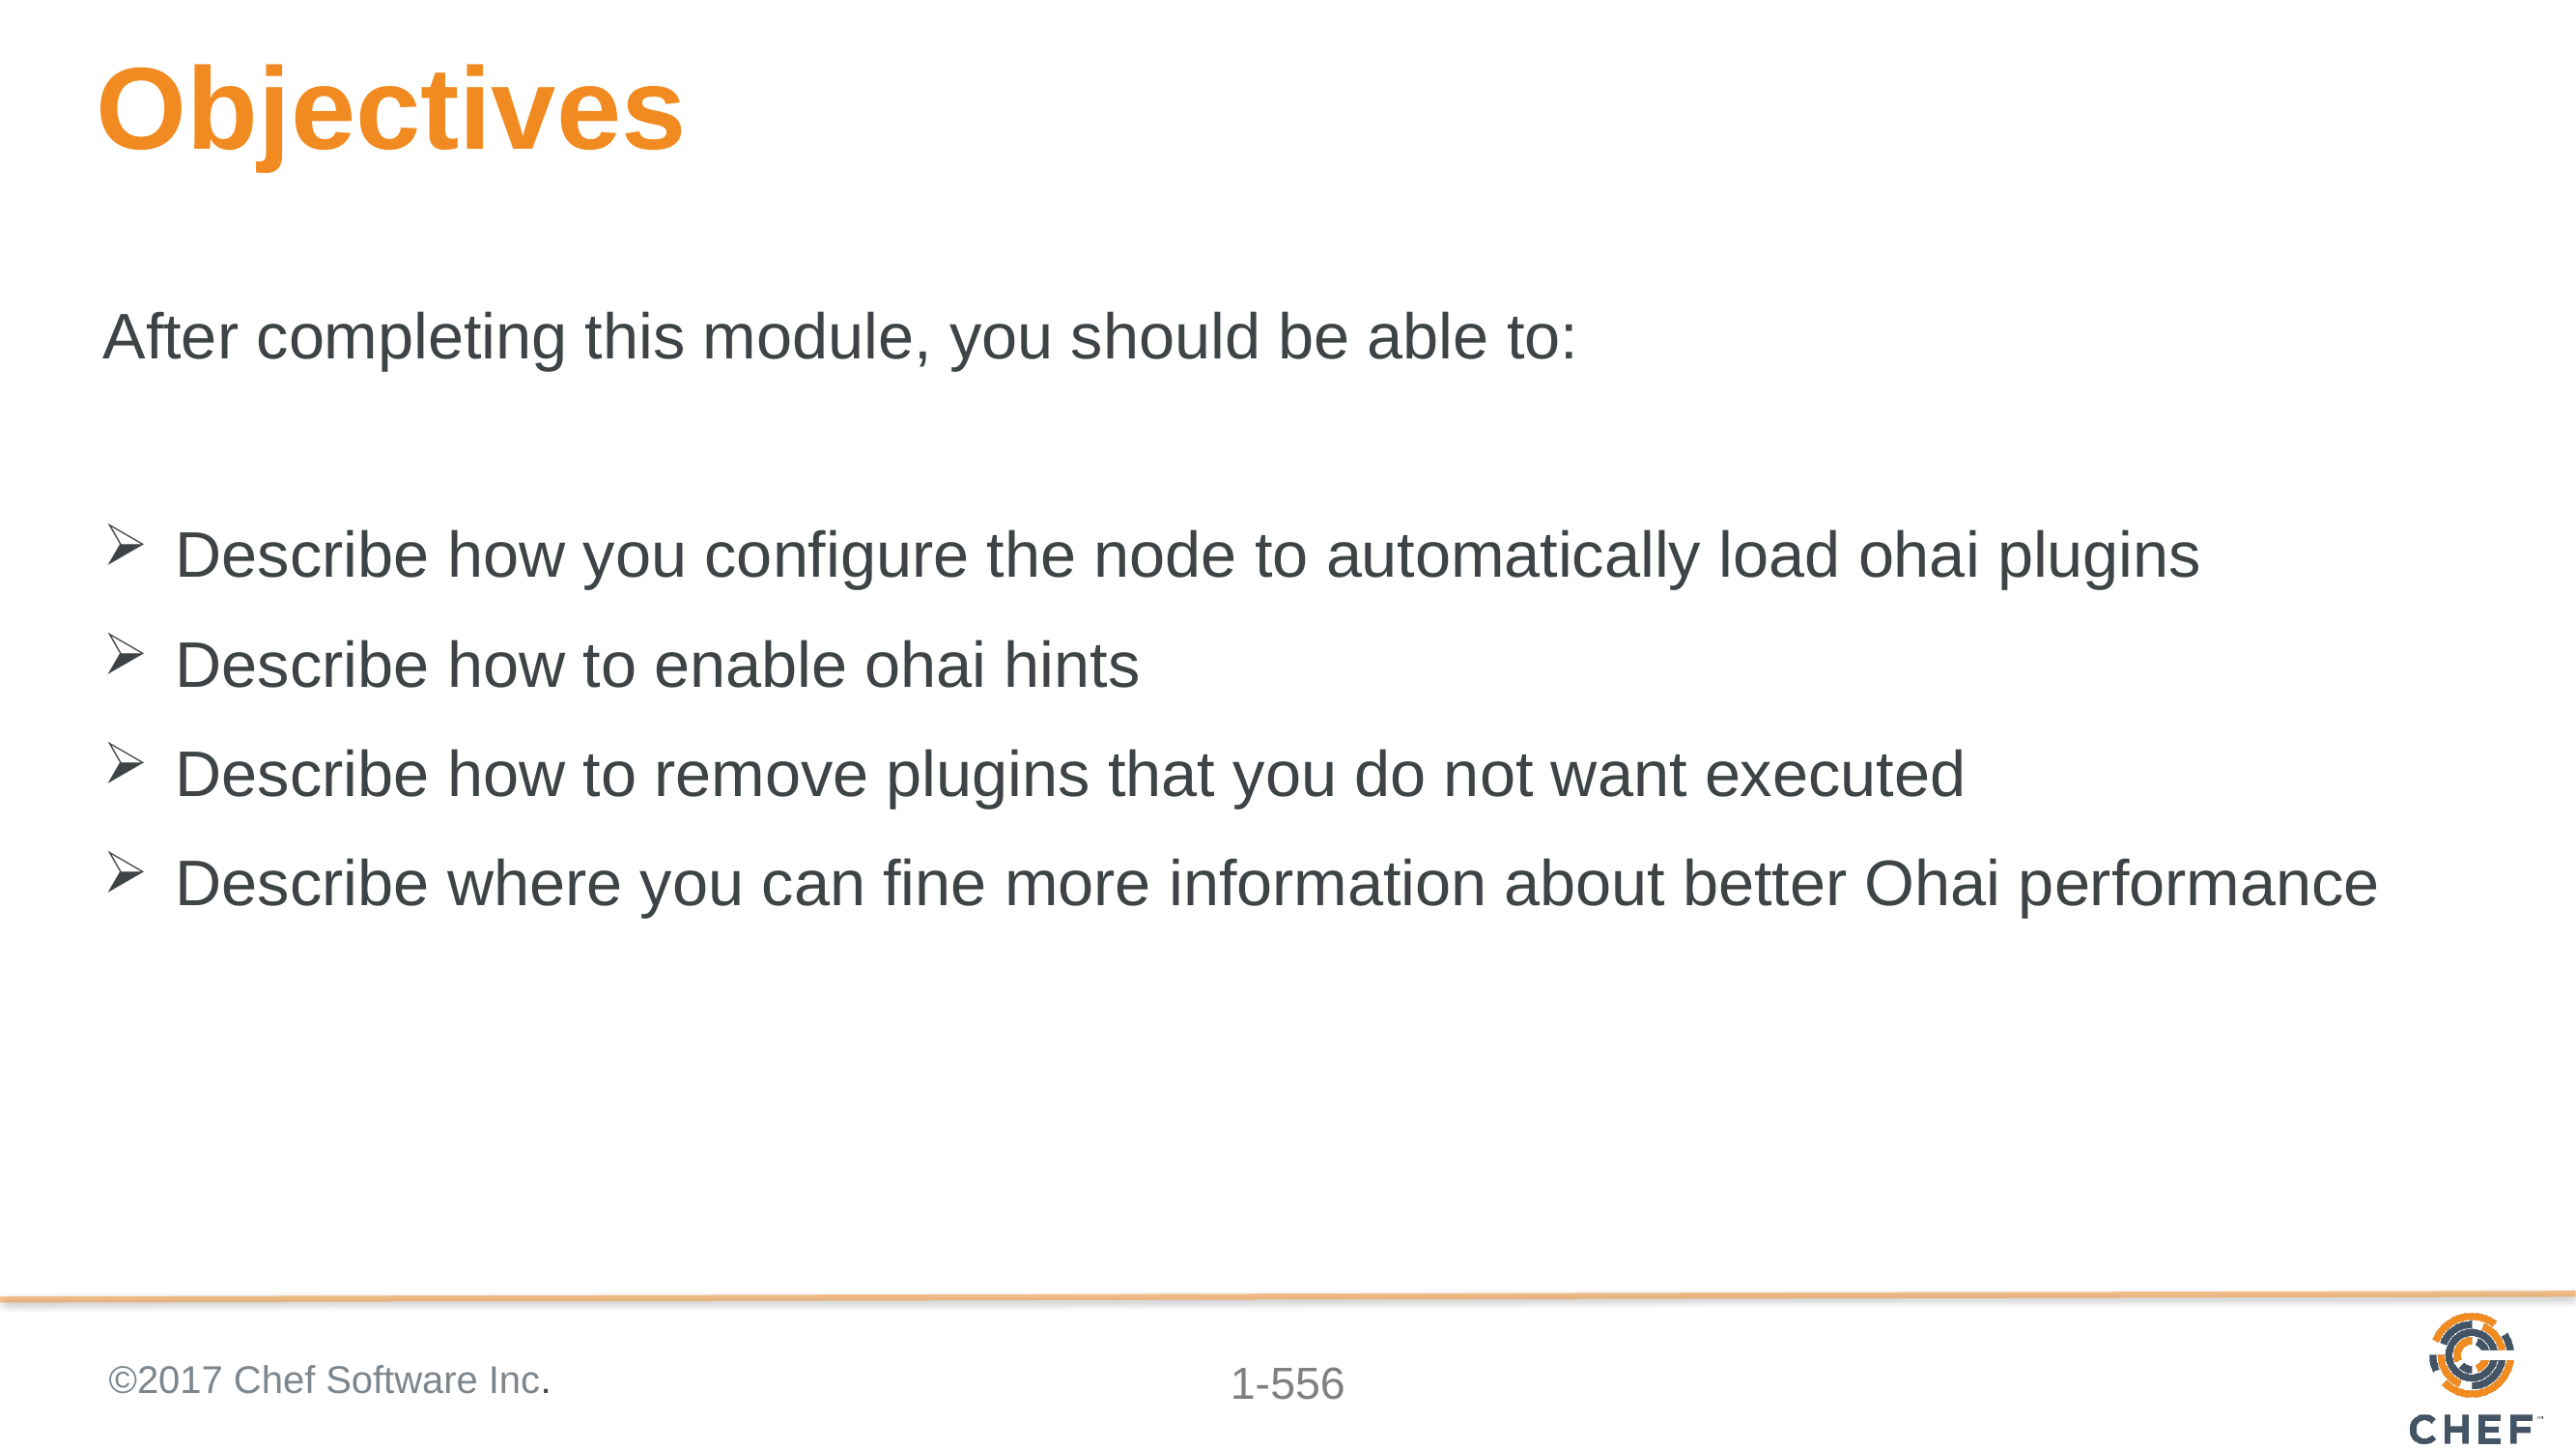

# Objectives
After completing this module, you should be able to:

Describe how you configure the node to automatically load ohai plugins
Describe how to enable ohai hints
Describe how to remove plugins that you do not want executed
Describe where you can fine more information about better Ohai performance